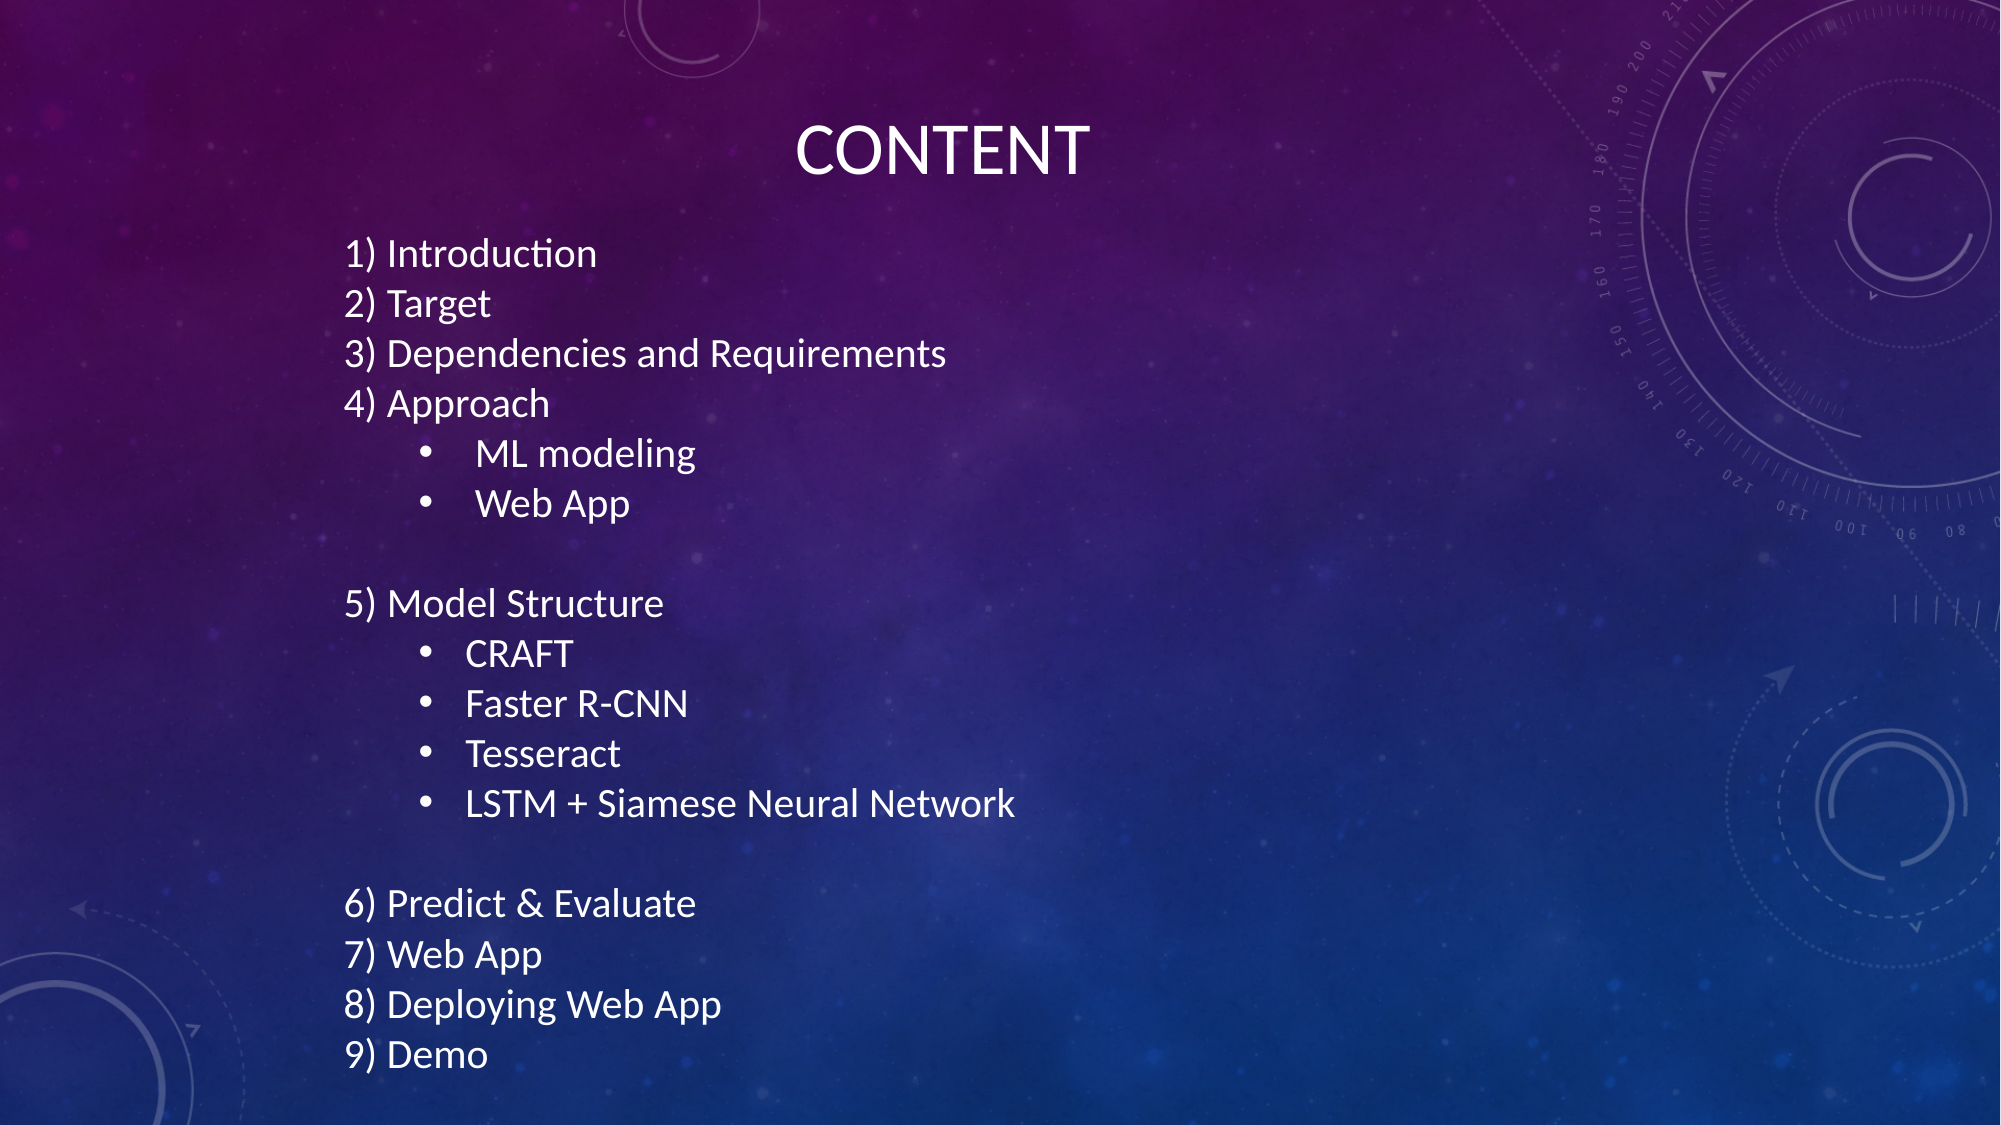

# CONTENT
1) Introduction
2) Target
3) Dependencies and Requirements
4) Approach
ML modeling
Web App

5) Model Structure
CRAFT
Faster R-CNN
Tesseract
LSTM + Siamese Neural Network

6) Predict & Evaluate
7) Web App
8) Deploying Web App
9) Demo